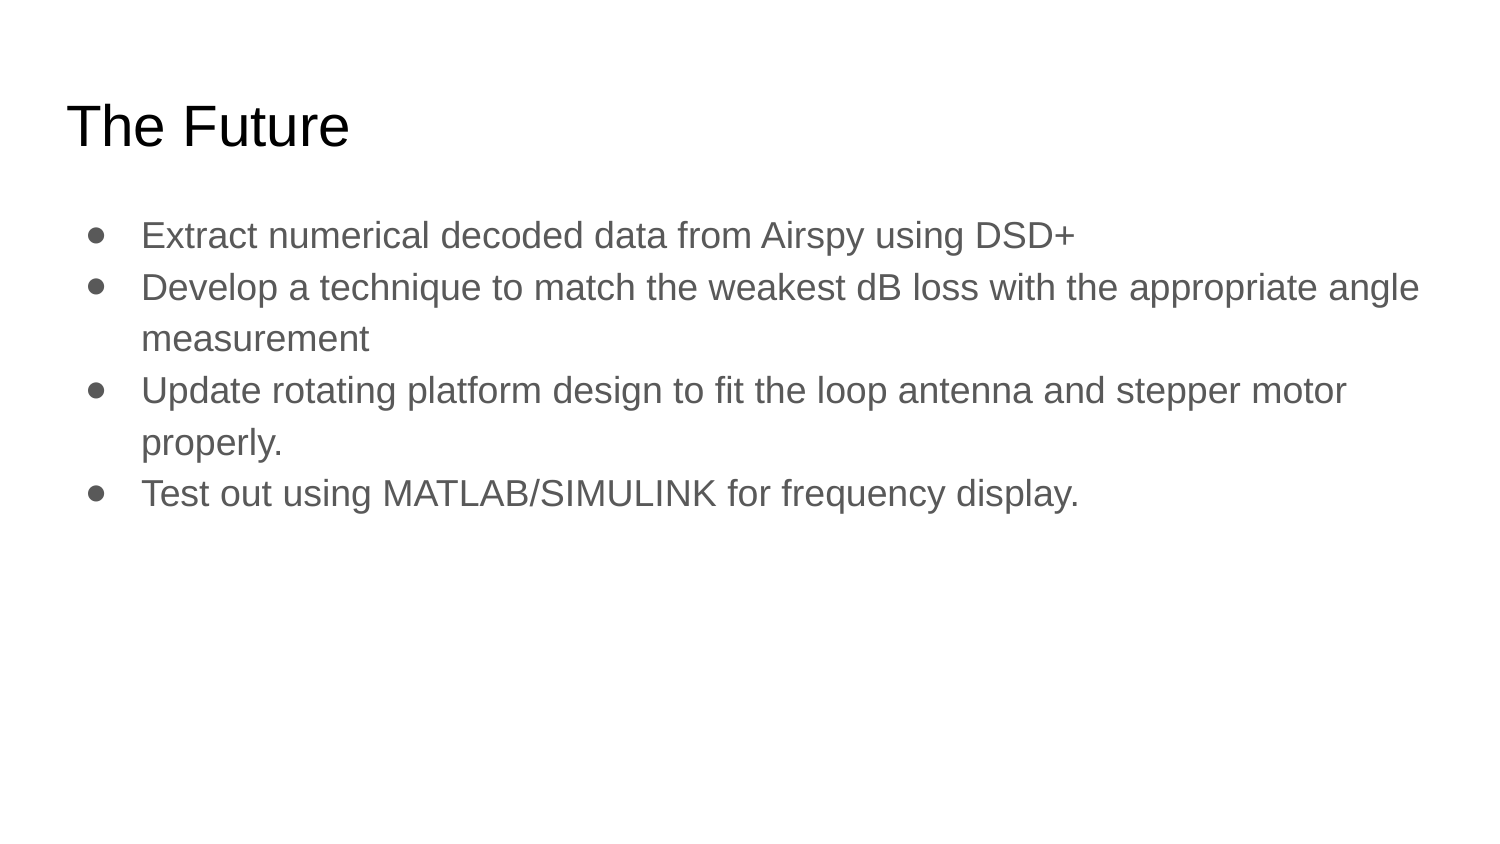

# The Future
Extract numerical decoded data from Airspy using DSD+
Develop a technique to match the weakest dB loss with the appropriate angle measurement
Update rotating platform design to fit the loop antenna and stepper motor properly.
Test out using MATLAB/SIMULINK for frequency display.